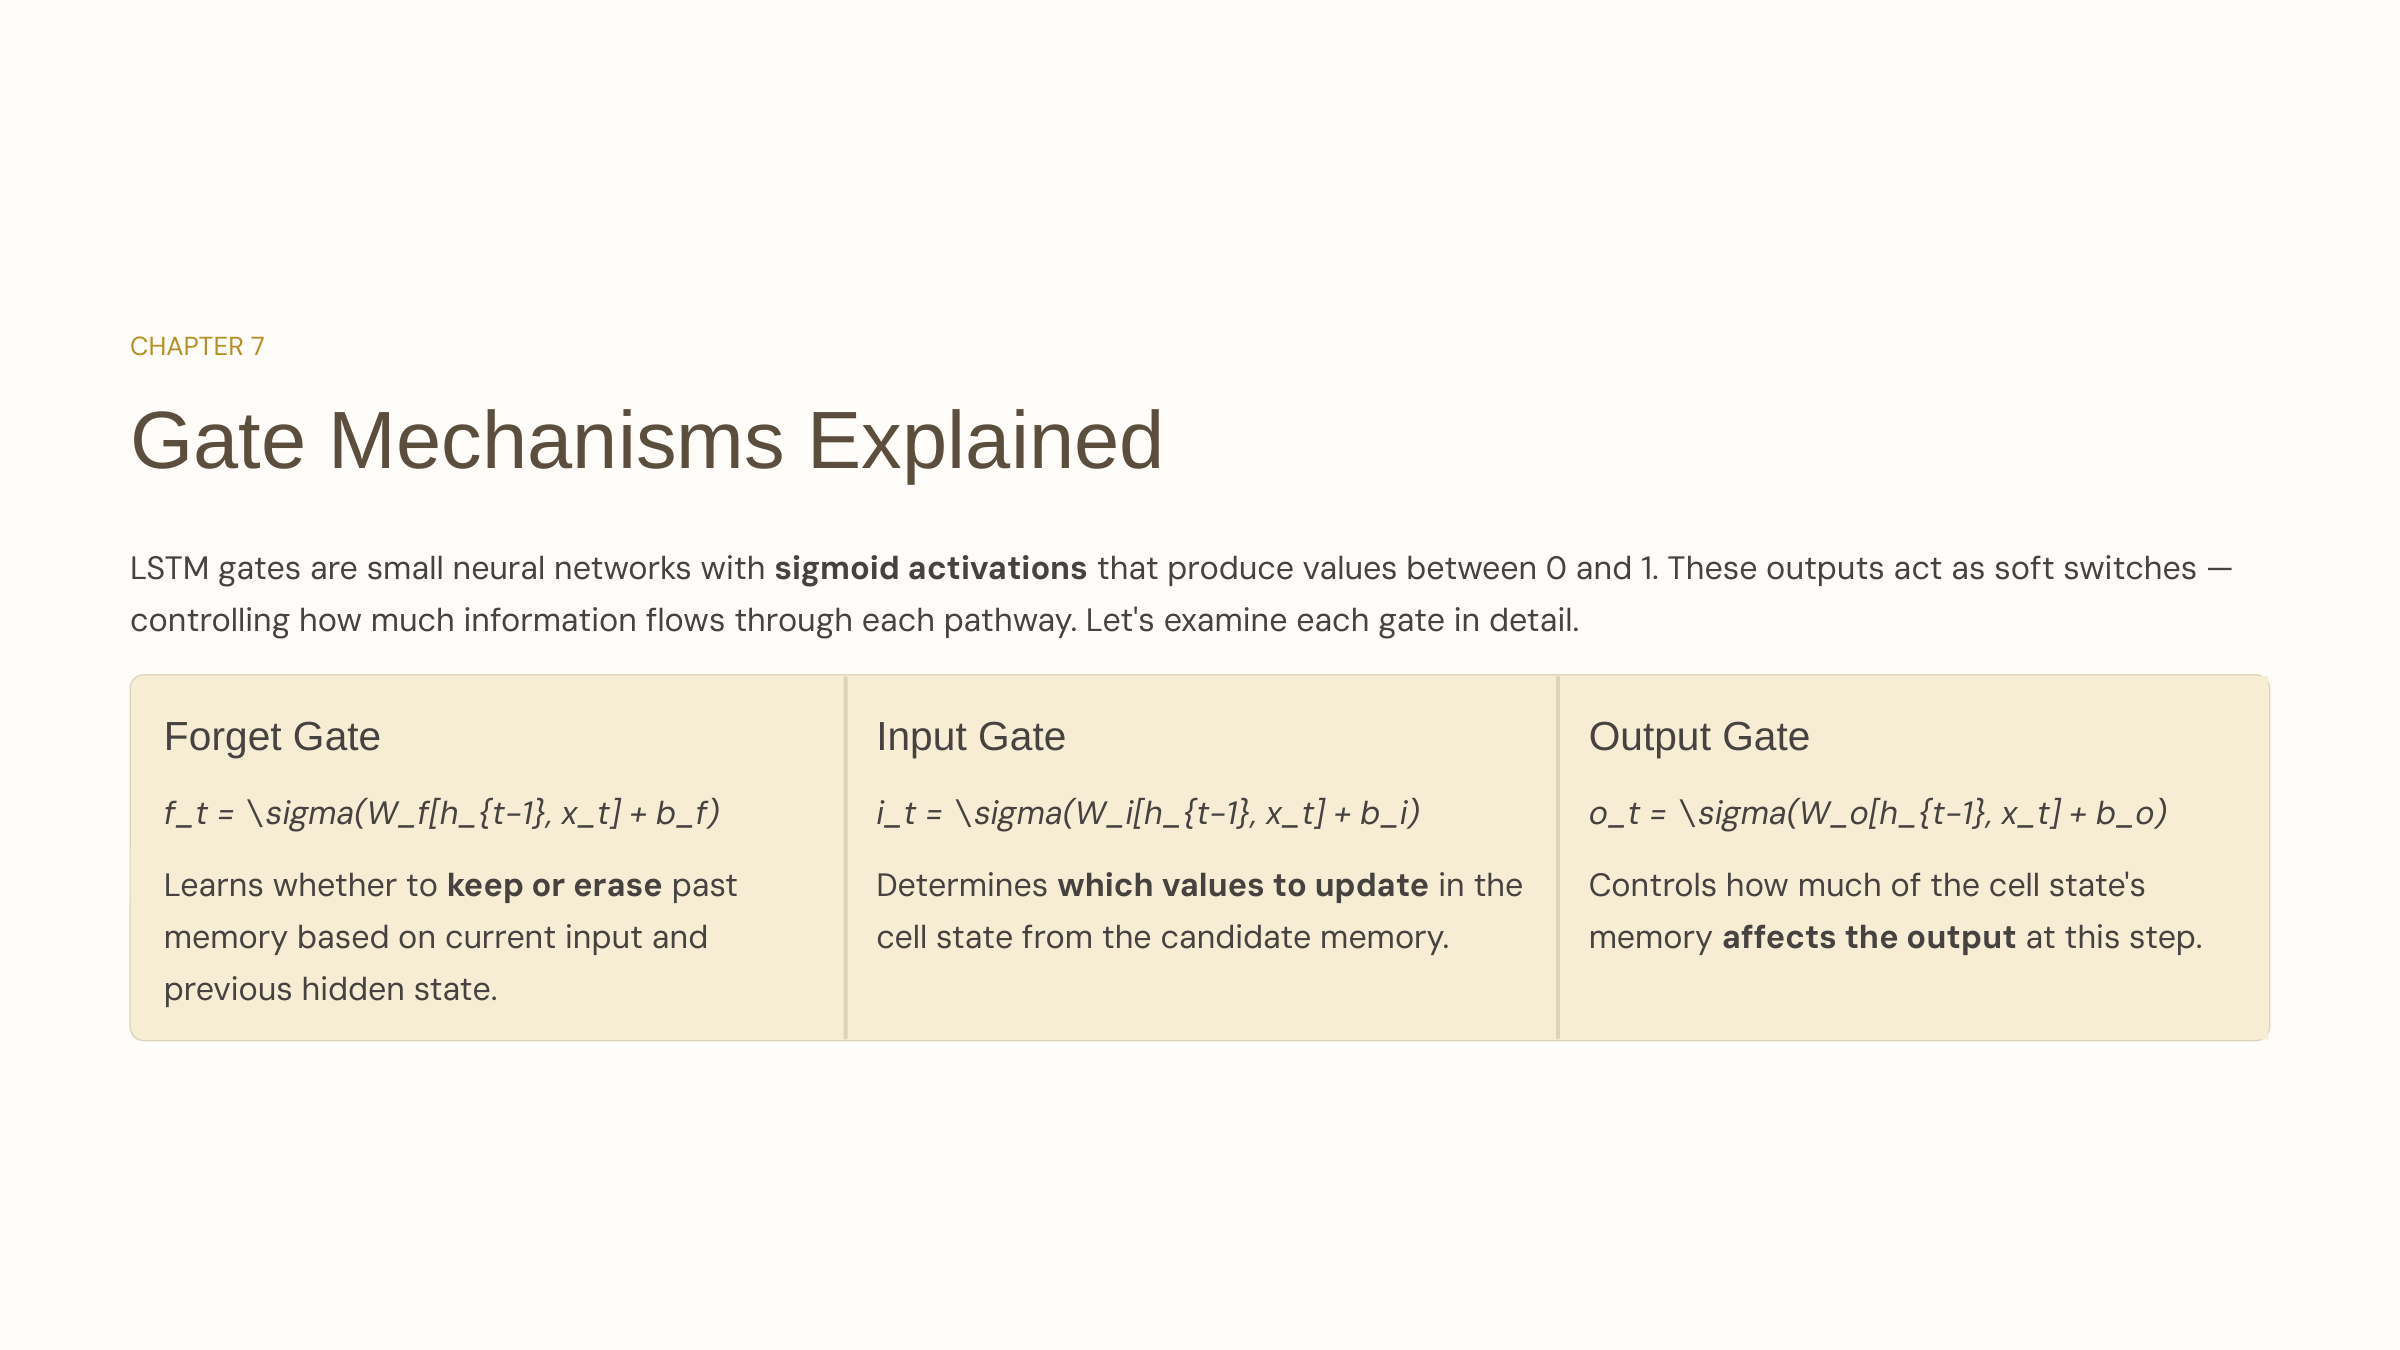

CHAPTER 7
Gate Mechanisms Explained
LSTM gates are small neural networks with sigmoid activations that produce values between 0 and 1. These outputs act as soft switches — controlling how much information flows through each pathway. Let's examine each gate in detail.

Forget Gate
Input Gate
Output Gate
f_t = \sigma(W_f[h_{t-1}, x_t] + b_f)
i_t = \sigma(W_i[h_{t-1}, x_t] + b_i)
o_t = \sigma(W_o[h_{t-1}, x_t] + b_o)
Learns whether to keep or erase past memory based on current input and previous hidden state.
Determines which values to update in the cell state from the candidate memory.
Controls how much of the cell state's memory affects the output at this step.